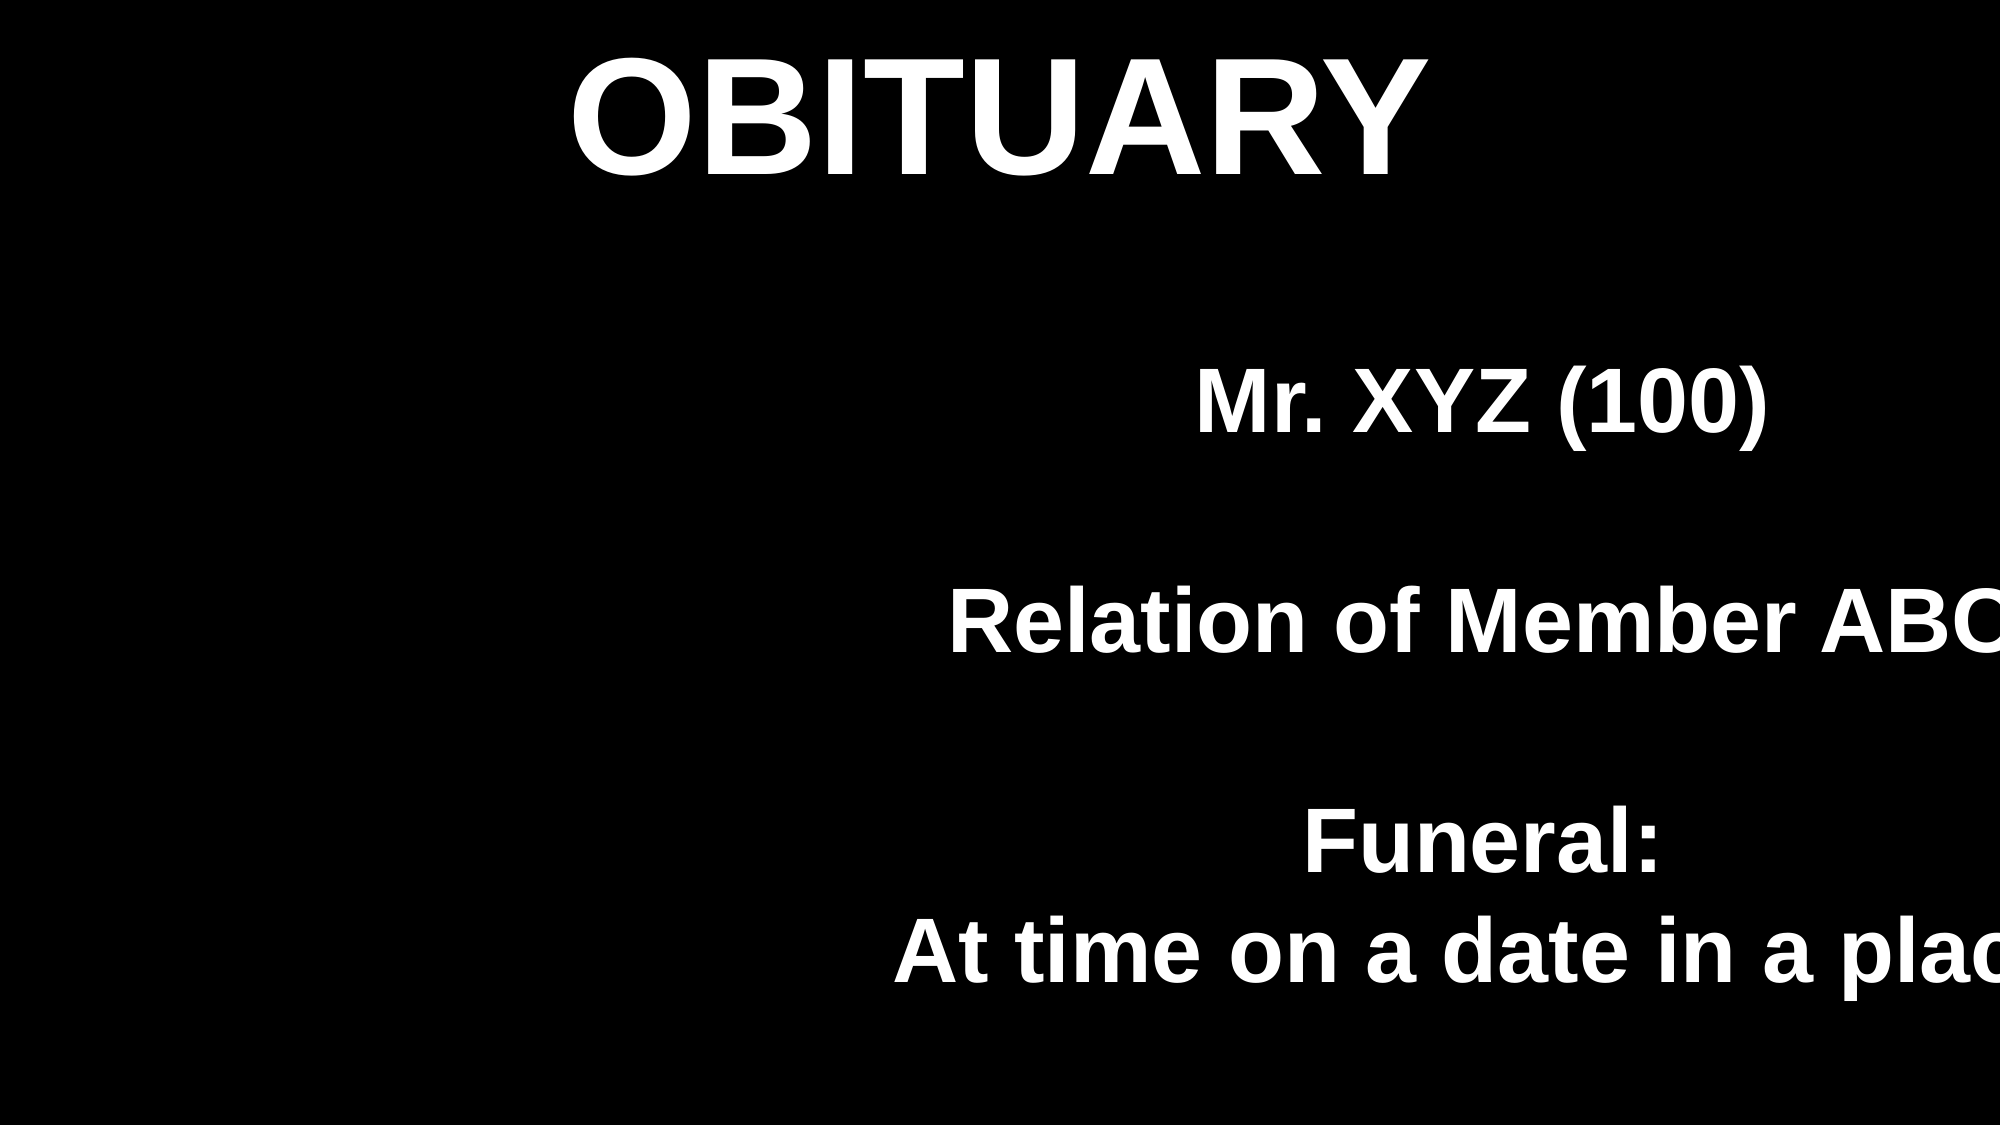

OBITUARY
Mr. XYZ (100)

Relation of Member ABC

Funeral:
At time on a date in a place